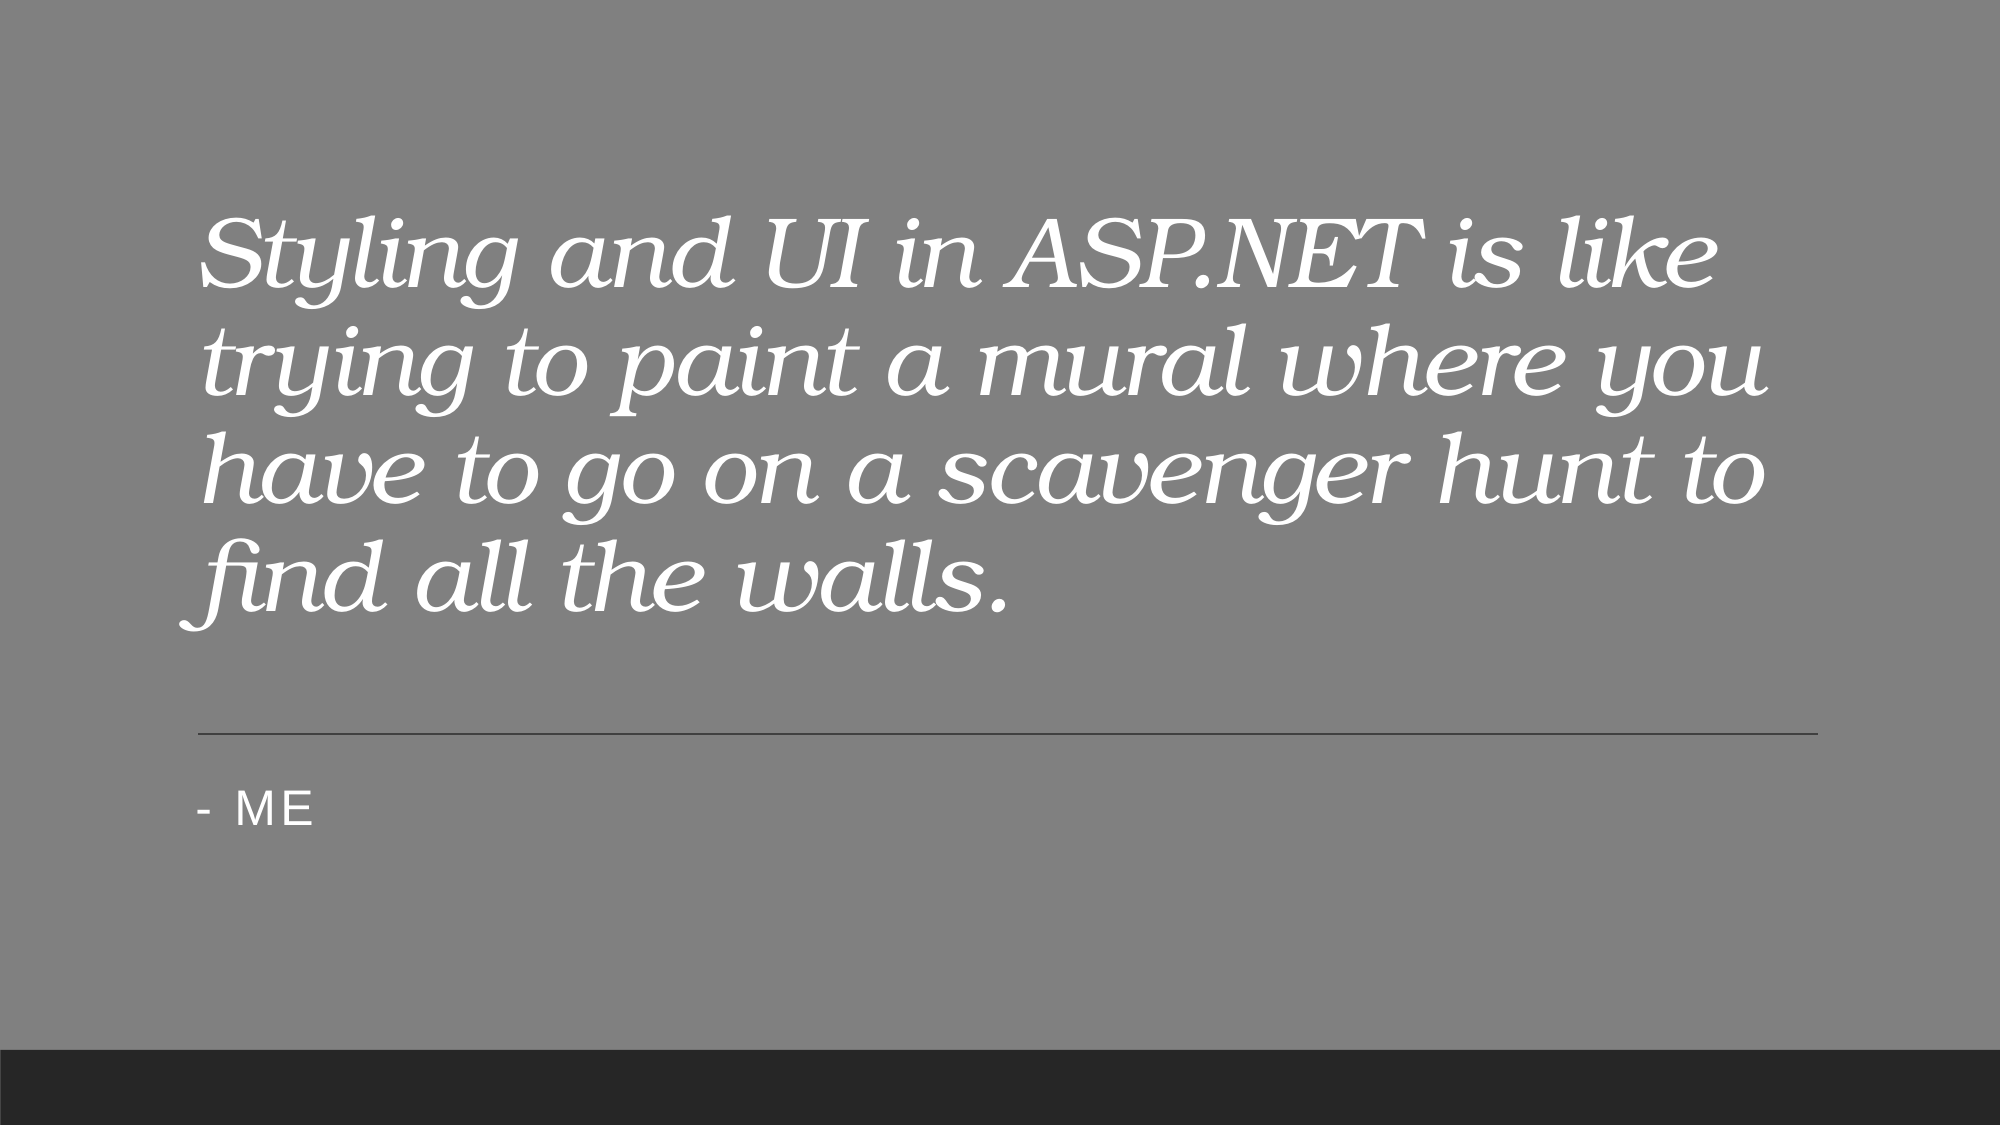

# Styling and UI in ASP.NET is like trying to paint a mural where you have to go on a scavenger hunt to find all the walls.
- me